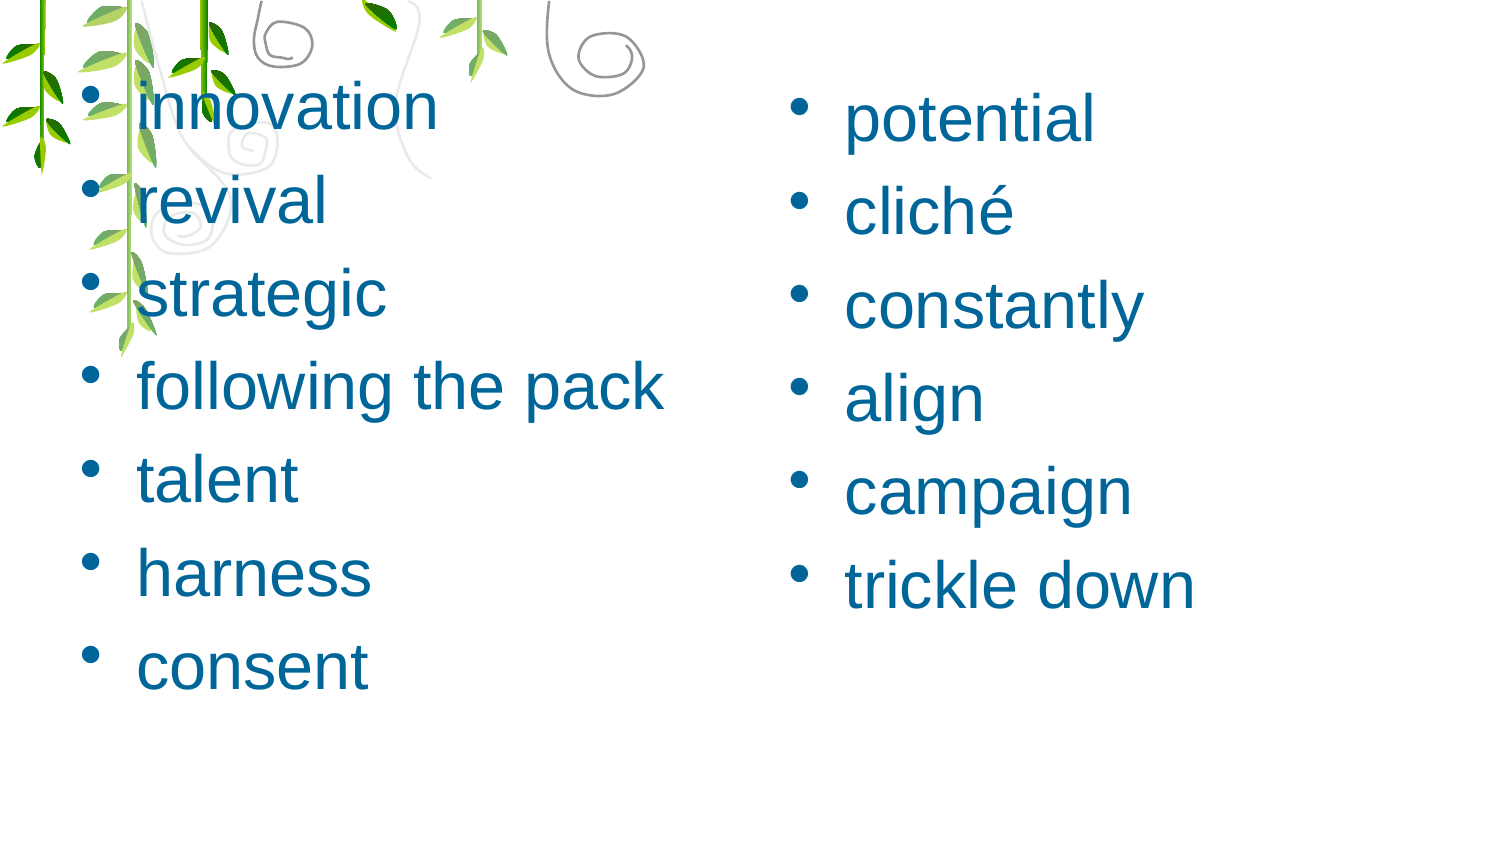

innovation
revival
strategic
following the pack
talent
harness
consent
potential
cliché
constantly
align
campaign
trickle down